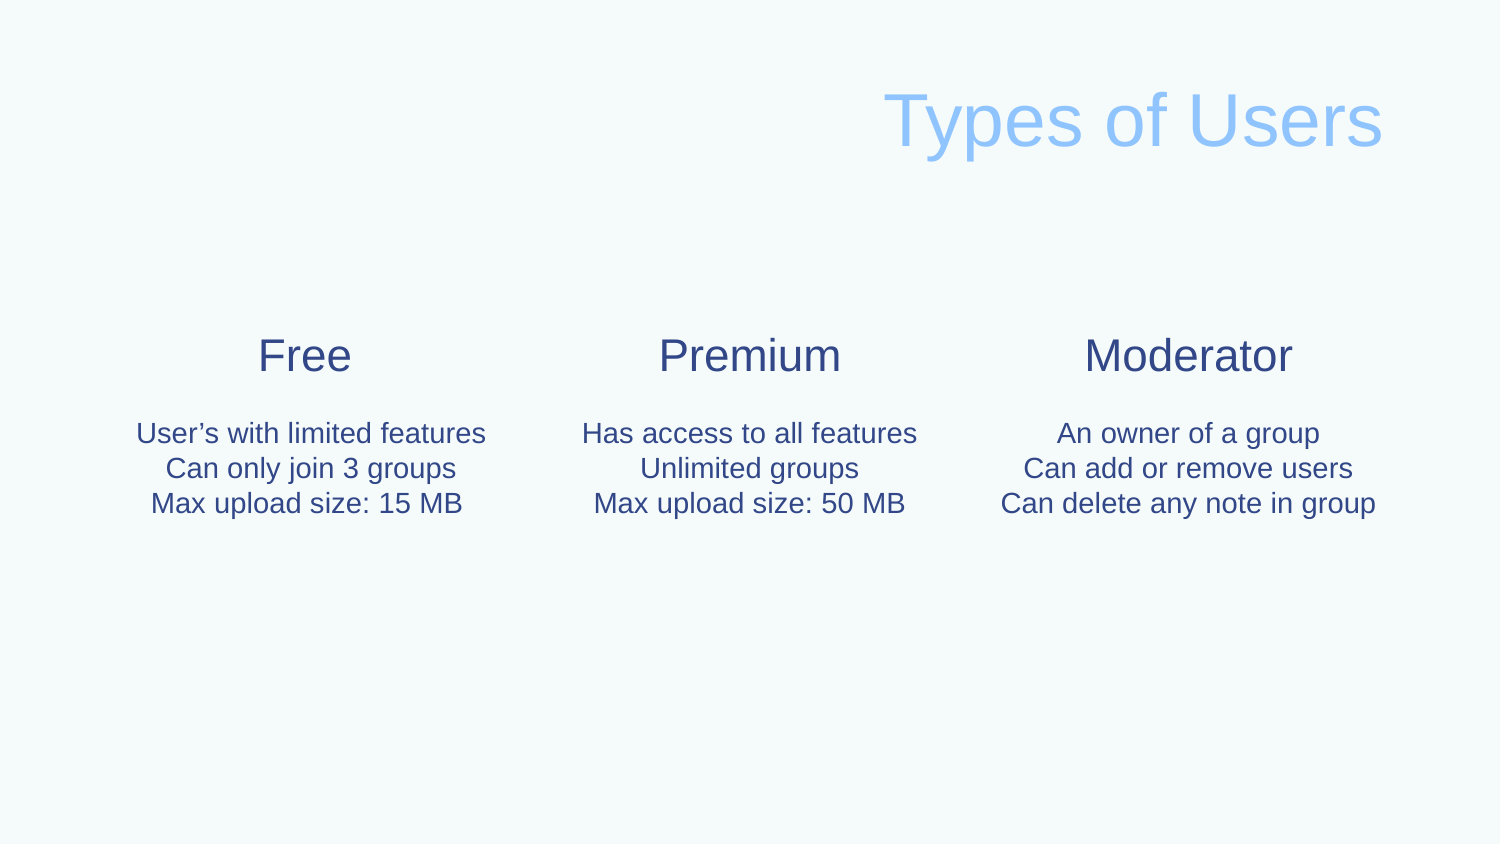

Types of Users
Free
Premium
# Moderator
User’s with limited features
Can only join 3 groups
Max upload size: 15 MB
Has access to all features
Unlimited groups
Max upload size: 50 MB
An owner of a group
Can add or remove users
Can delete any note in group